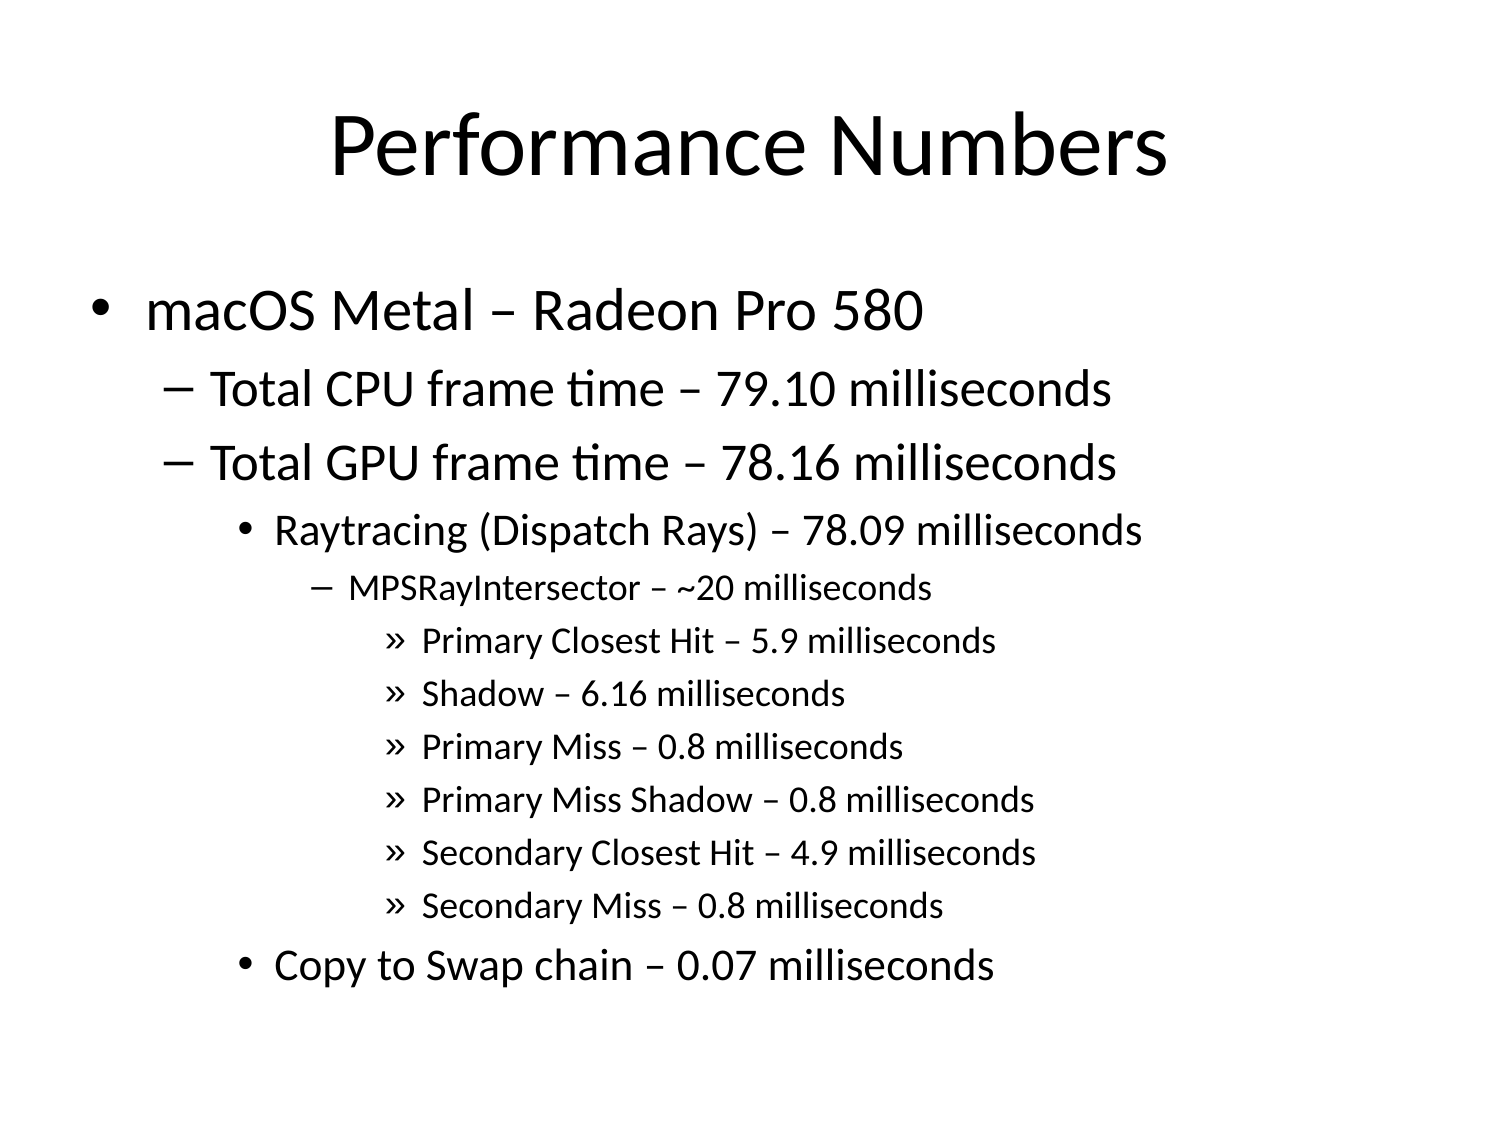

# Performance Numbers
macOS Metal – Radeon Pro 580
Total CPU frame time – 79.10 milliseconds
Total GPU frame time – 78.16 milliseconds
Raytracing (Dispatch Rays) – 78.09 milliseconds
MPSRayIntersector – ~20 milliseconds
Primary Closest Hit – 5.9 milliseconds
Shadow – 6.16 milliseconds
Primary Miss – 0.8 milliseconds
Primary Miss Shadow – 0.8 milliseconds
Secondary Closest Hit – 4.9 milliseconds
Secondary Miss – 0.8 milliseconds
Copy to Swap chain – 0.07 milliseconds